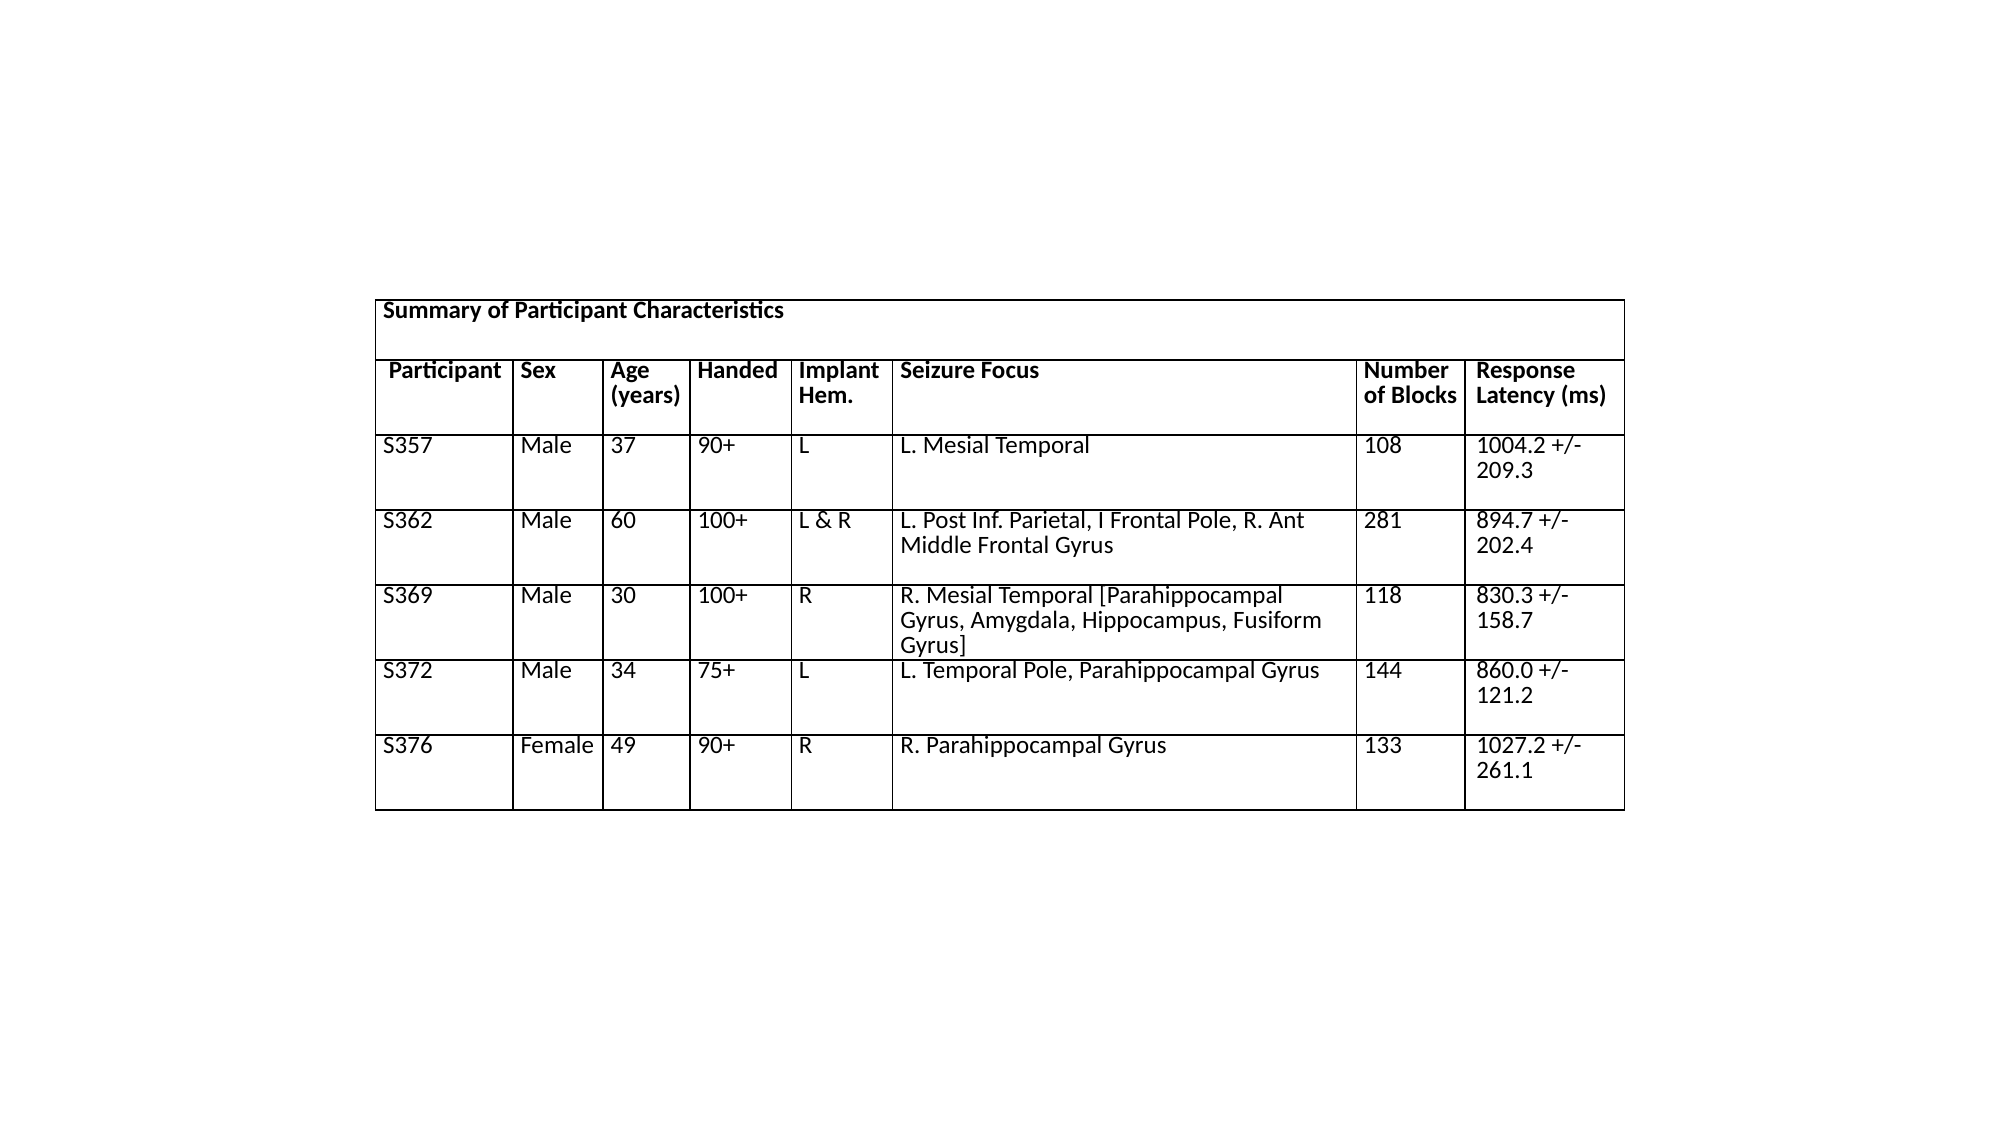

| Summary of Participant Characteristics |  |  |  |  |  |  |  |
| --- | --- | --- | --- | --- | --- | --- | --- |
| Participant | Sex | Age (years) | Handed | Implant Hem. | Seizure Focus | Number of Blocks | Response Latency (ms) |
| S357 | Male | 37 | 90+ | L | L. Mesial Temporal | 108 | 1004.2 +/- 209.3 |
| S362 | Male | 60 | 100+ | L & R | L. Post Inf. Parietal, I Frontal Pole, R. Ant Middle Frontal Gyrus | 281 | 894.7 +/- 202.4 |
| S369 | Male | 30 | 100+ | R | R. Mesial Temporal [Parahippocampal Gyrus, Amygdala, Hippocampus, Fusiform Gyrus] | 118 | 830.3 +/- 158.7 |
| S372 | Male | 34 | 75+ | L | L. Temporal Pole, Parahippocampal Gyrus | 144 | 860.0 +/- 121.2 |
| S376 | Female | 49 | 90+ | R | R. Parahippocampal Gyrus | 133 | 1027.2 +/- 261.1 |